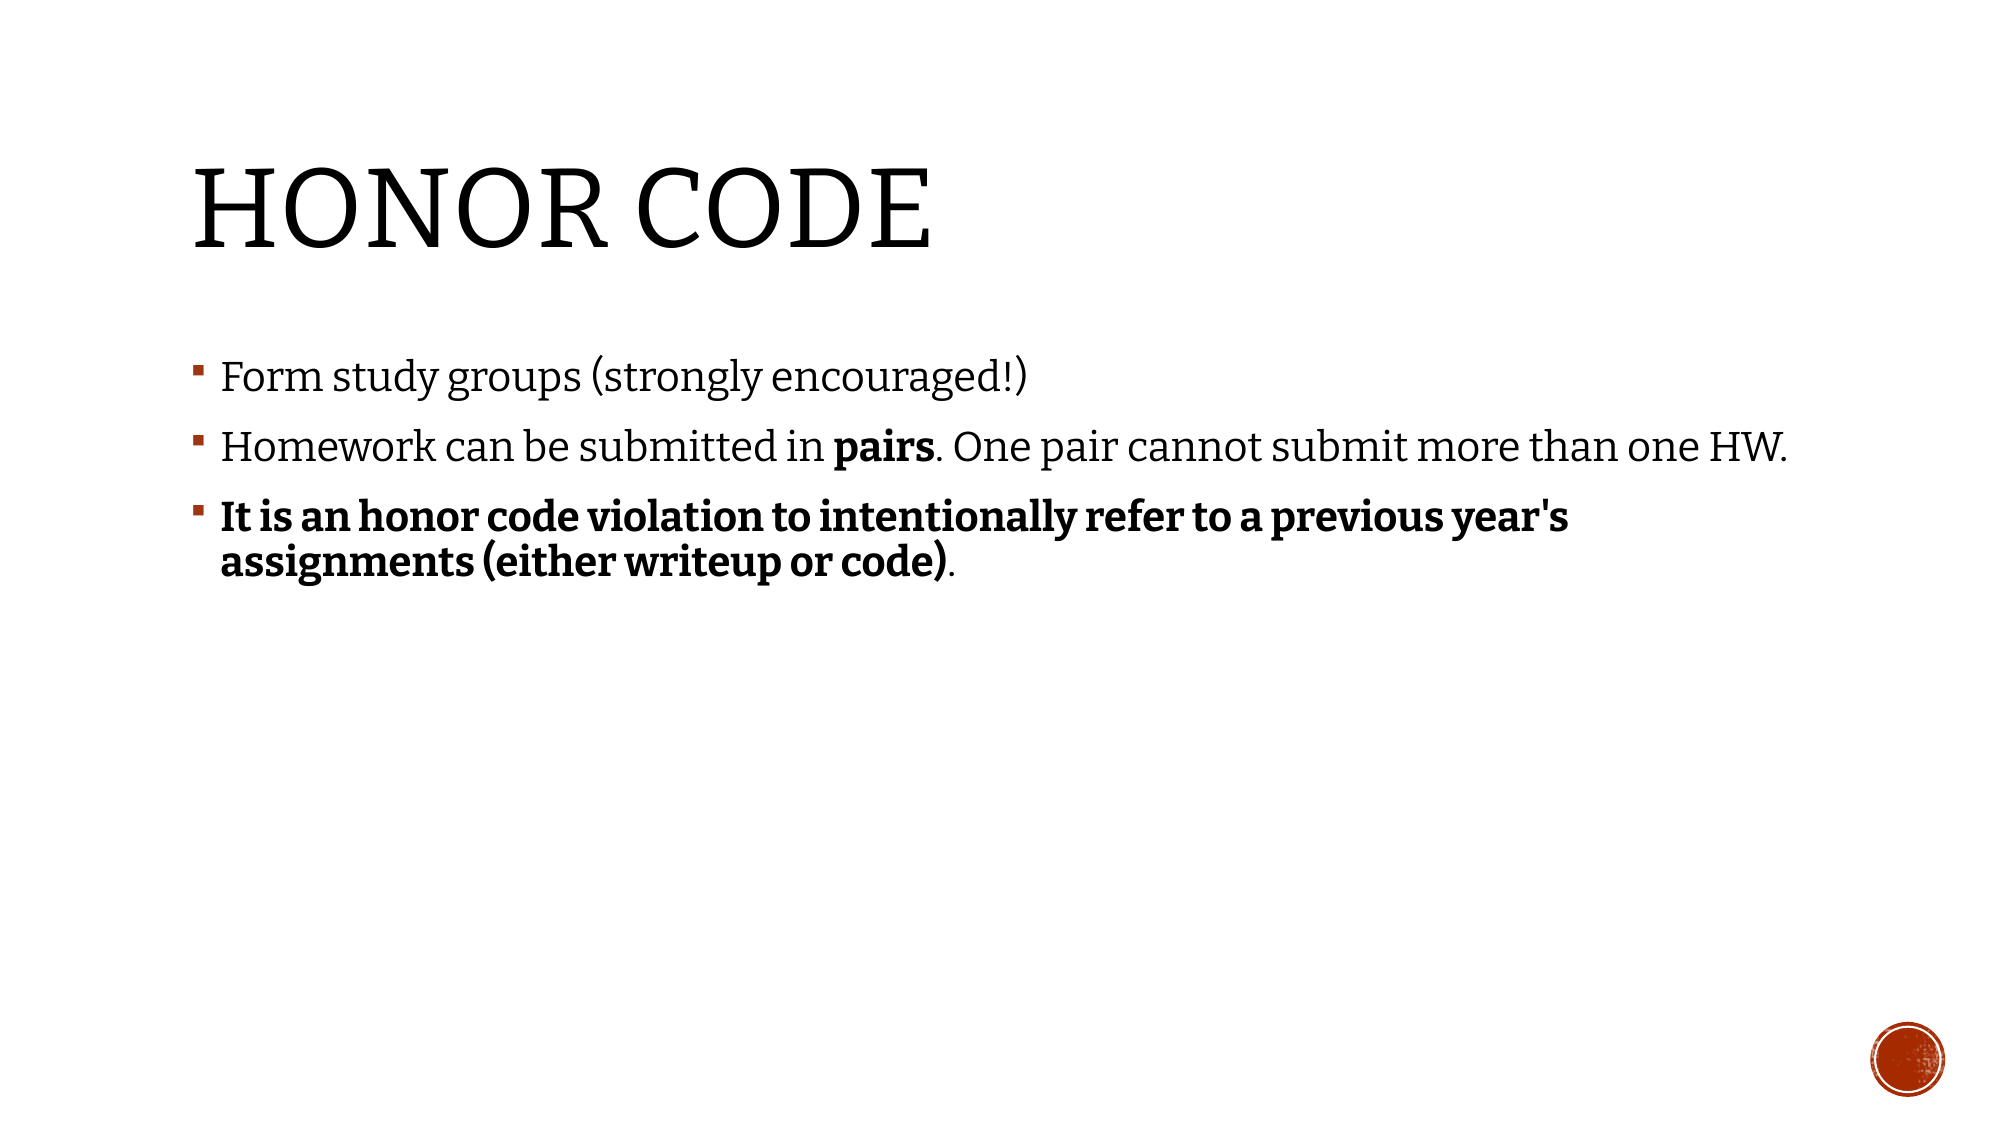

# Honor code
Form study groups (strongly encouraged!)
Homework can be submitted in pairs. One pair cannot submit more than one HW.
It is an honor code violation to intentionally refer to a previous year's assignments (either writeup or code).